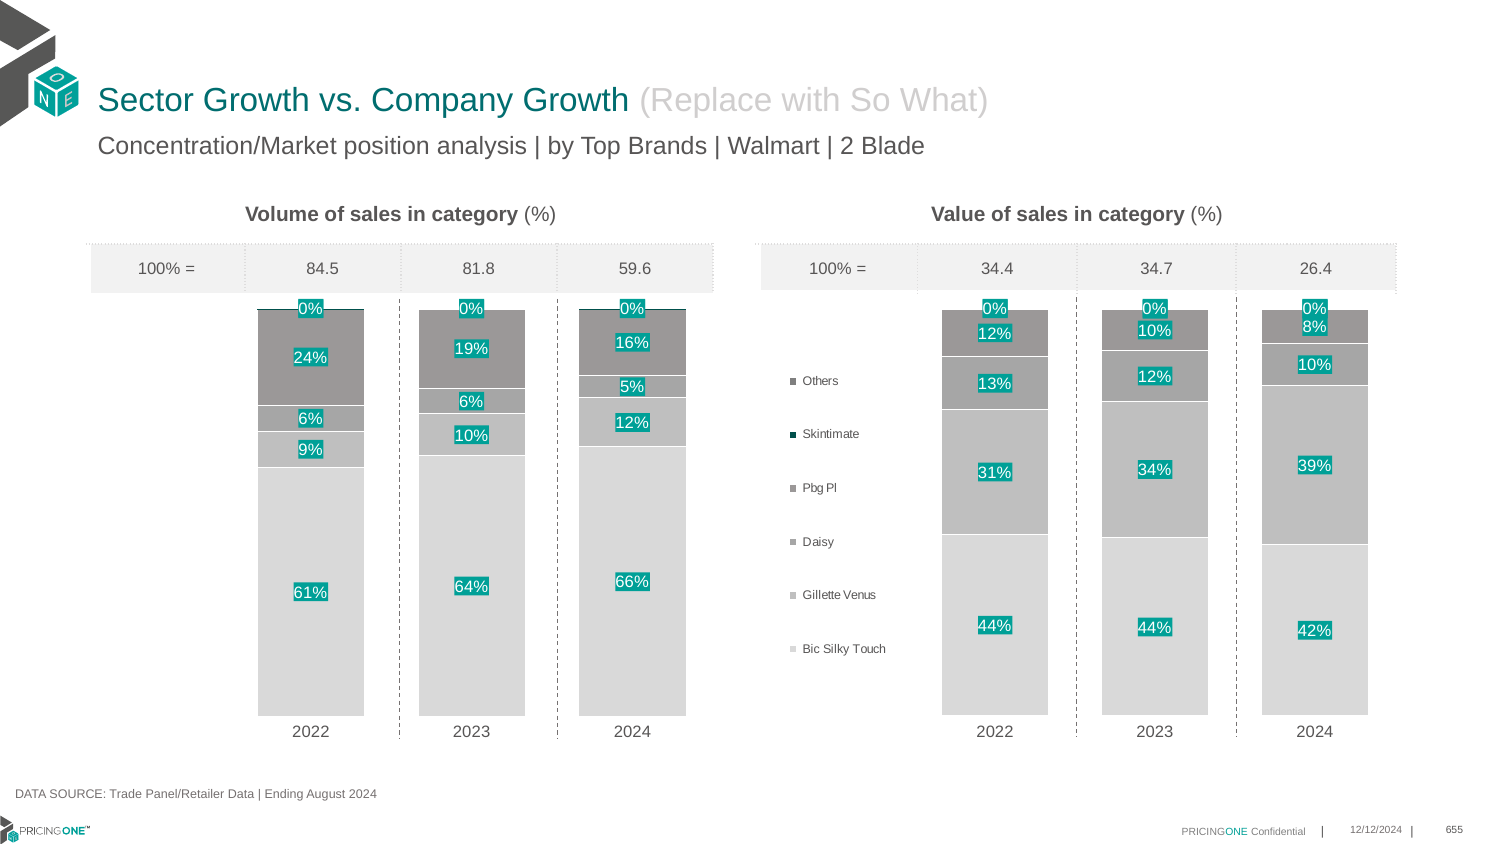

# Sector Growth vs. Company Growth (Replace with So What)
Concentration/Market position analysis | by Top Brands | Walmart | 2 Blade
| Volume of sales in category (%) |  |  |  |
| --- | --- | --- | --- |
| 100% = | 84.5 | 81.8 | 59.6 |
| Value of sales in category (%) |  |  |  |
| --- | --- | --- | --- |
| 100% = | 34.4 | 34.7 | 26.4 |

### Chart

| Category | Bic Silky Touch | Gillette Venus | Daisy | Pbg Pl | Skintimate | Others |
|---|---|---|---|---|---|---|
| 2022 | 0.6104753149687129 | 0.08670773194427897 | 0.06496507333537876 | 0.235211492223983 | 0.000989979618073649 | 0.0016504079095727162 |
| 2023 | 0.6385270491248385 | 0.10180708345726129 | 0.06272757022102231 | 0.1937935249852203 | 0.0008540581202363092 | 0.002290714091421318 |
| 2024 | 0.6595666784054413 | 0.1202749217534741 | 0.054221182223773756 | 0.16312415425108617 | 0.0006229806391381252 | 0.002190082727086638 |

### Chart

| Category | Bic Silky Touch | Gillette Venus | Daisy | Pbg Pl | Skintimate | Others |
|---|---|---|---|---|---|---|
| 2022 | 0.4448129213211897 | 0.30559442218192345 | 0.12982317106824495 | 0.11666049081433541 | 0.0011066306704914273 | 0.0020023639438150054 |
| 2023 | 0.43617471874497543 | 0.33513989851879655 | 0.12337172338448131 | 0.10142153948366402 | 0.0010414357682365294 | 0.0028506840998461574 |
| 2024 | 0.42008102249728696 | 0.3895255515295142 | 0.10217202591473028 | 0.08478844650300138 | 0.0007930689272196478 | 0.002639884628247566 |
DATA SOURCE: Trade Panel/Retailer Data | Ending August 2024

12/12/2024
655